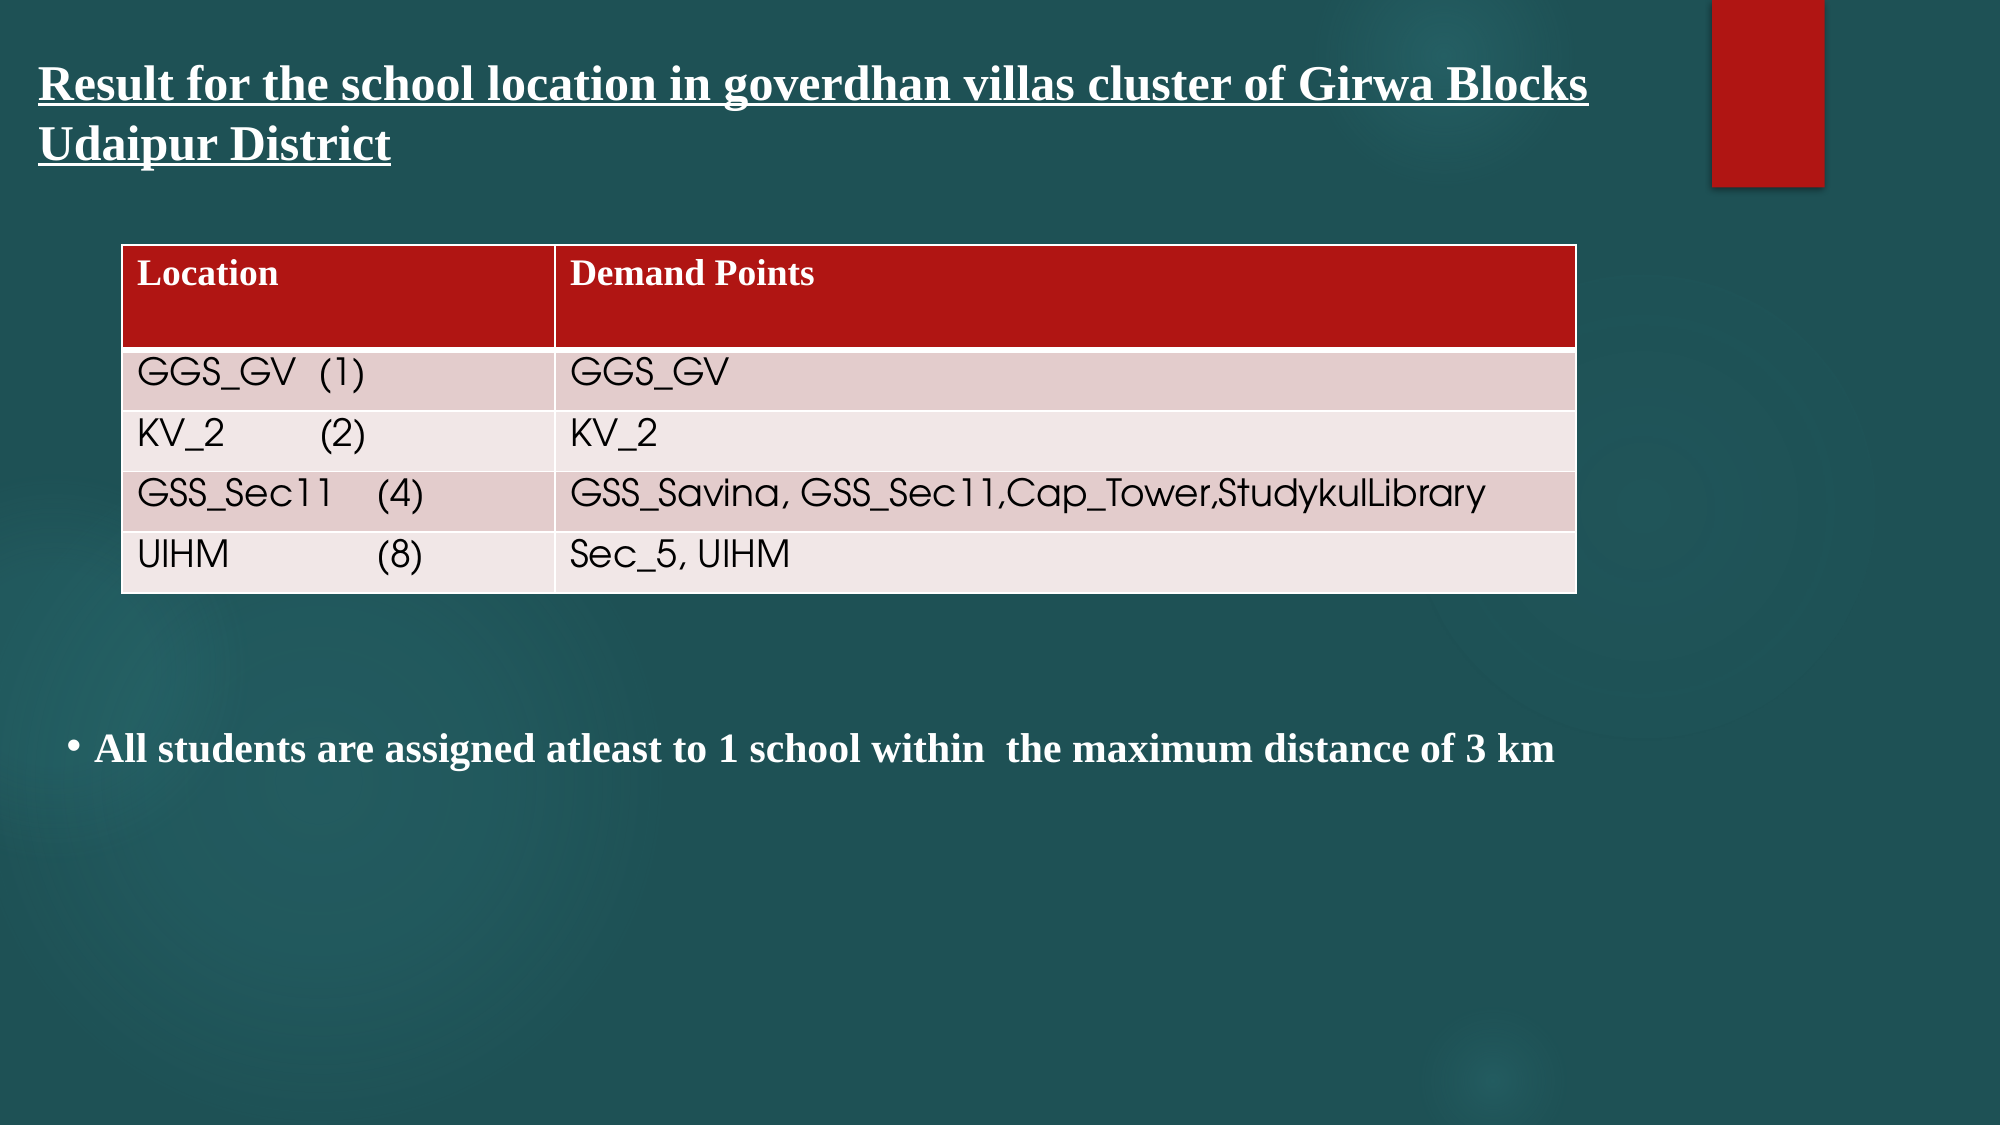

Result for the school location in goverdhan villas cluster of Girwa Blocks Udaipur District

All students are assigned atleast to 1 school within  the maximum distance of 3 km

| Location | Demand Points |
| --- | --- |
| GGS\_GV (1) | GGS\_GV |
| KV\_2 (2) | KV\_2 |
| GSS\_Sec11 (4) | GSS\_Savina, GSS\_Sec11,Cap\_Tower,StudykulLibrary |
| UIHM (8) | Sec\_5, UIHM |